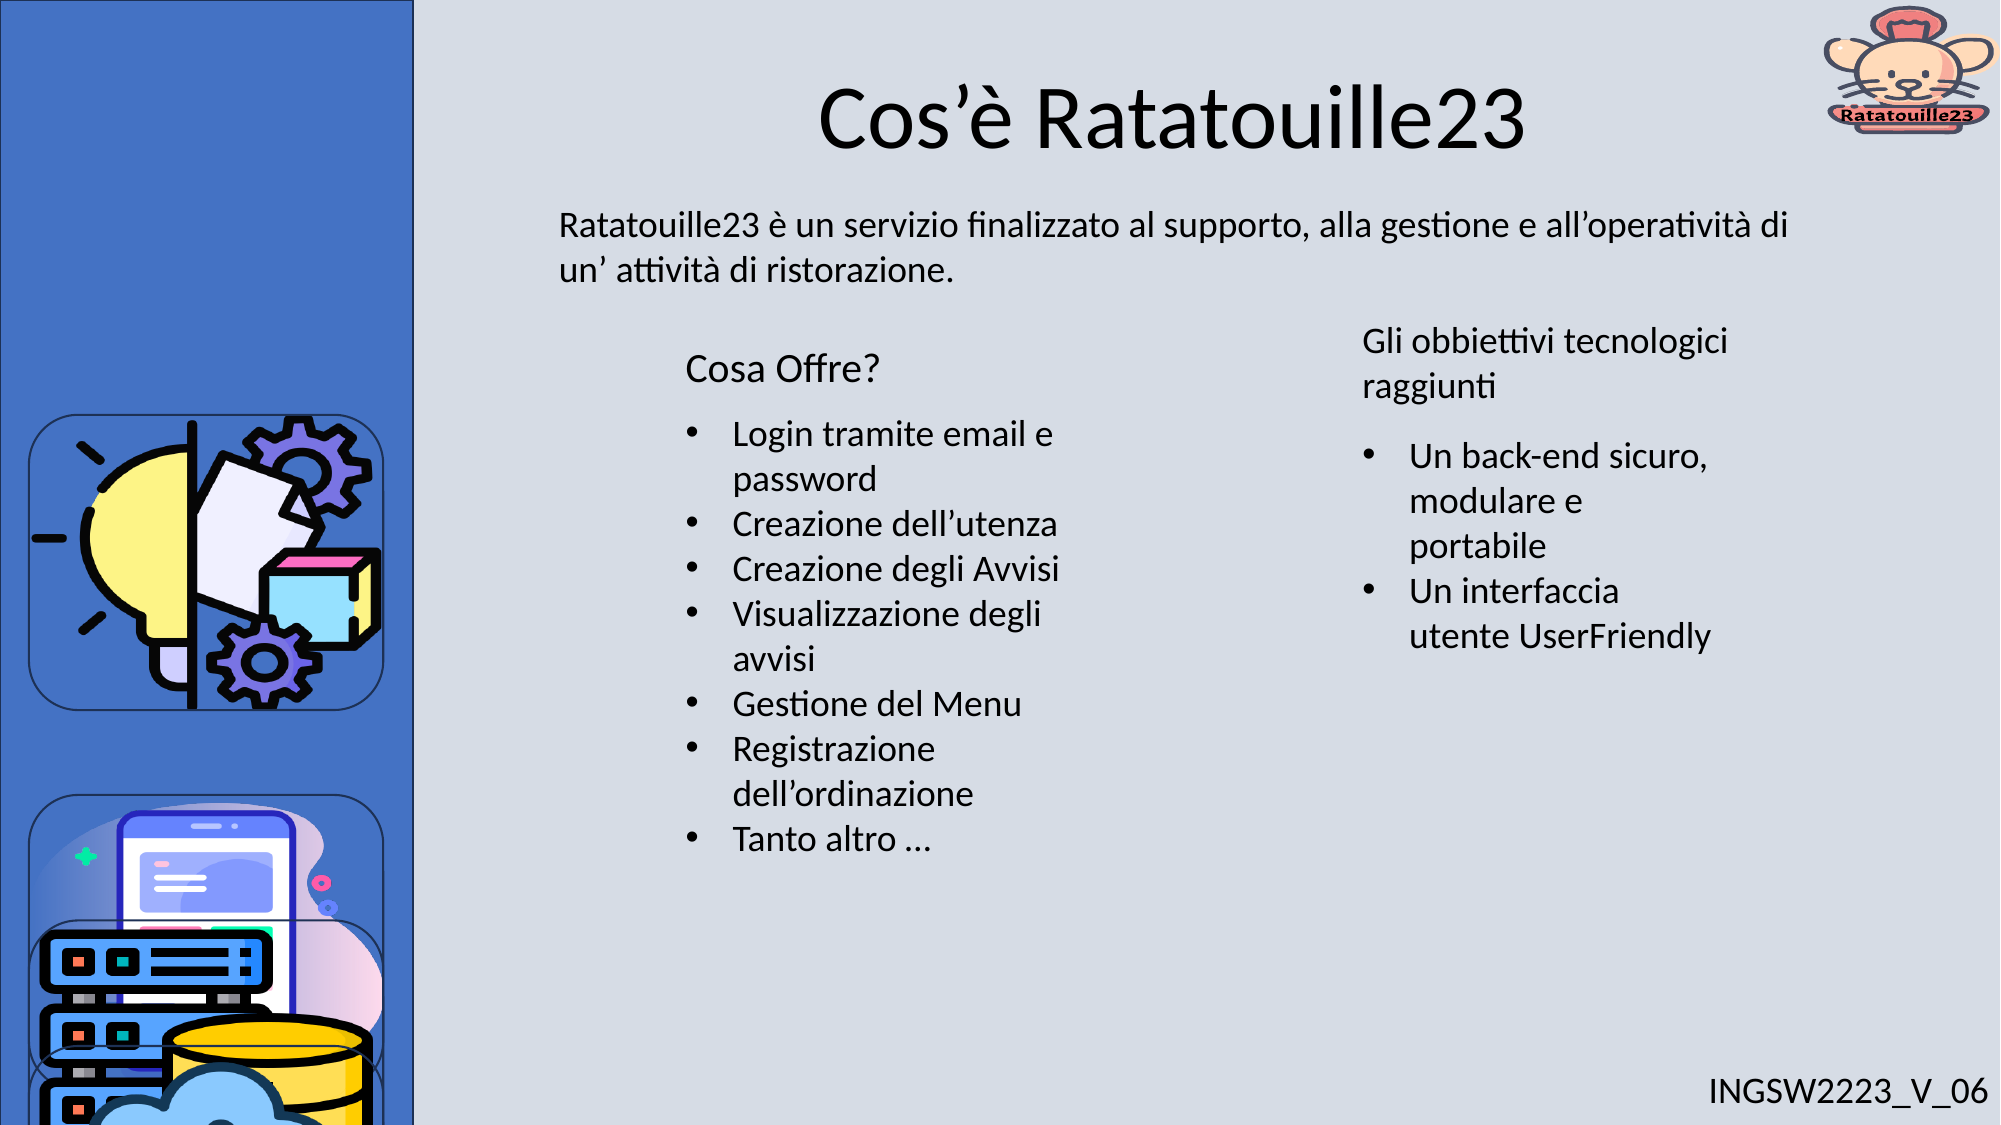

Cos’è Ratatouille23

Ratatouille23 è un servizio finalizzato al supporto, alla gestione e all’operatività di un’ attività di ristorazione.
Gli obbiettivi tecnologici  raggiunti
Cosa Offre?
Login tramite email e password
Creazione dell’utenza
Creazione degli Avvisi
Visualizzazione degli avvisi
Gestione del Menu
Registrazione dell’ordinazione
Tanto altro …

Un back-end sicuro, modulare e portabile
Un interfaccia utente UserFriendly

INGSW2223_V_06